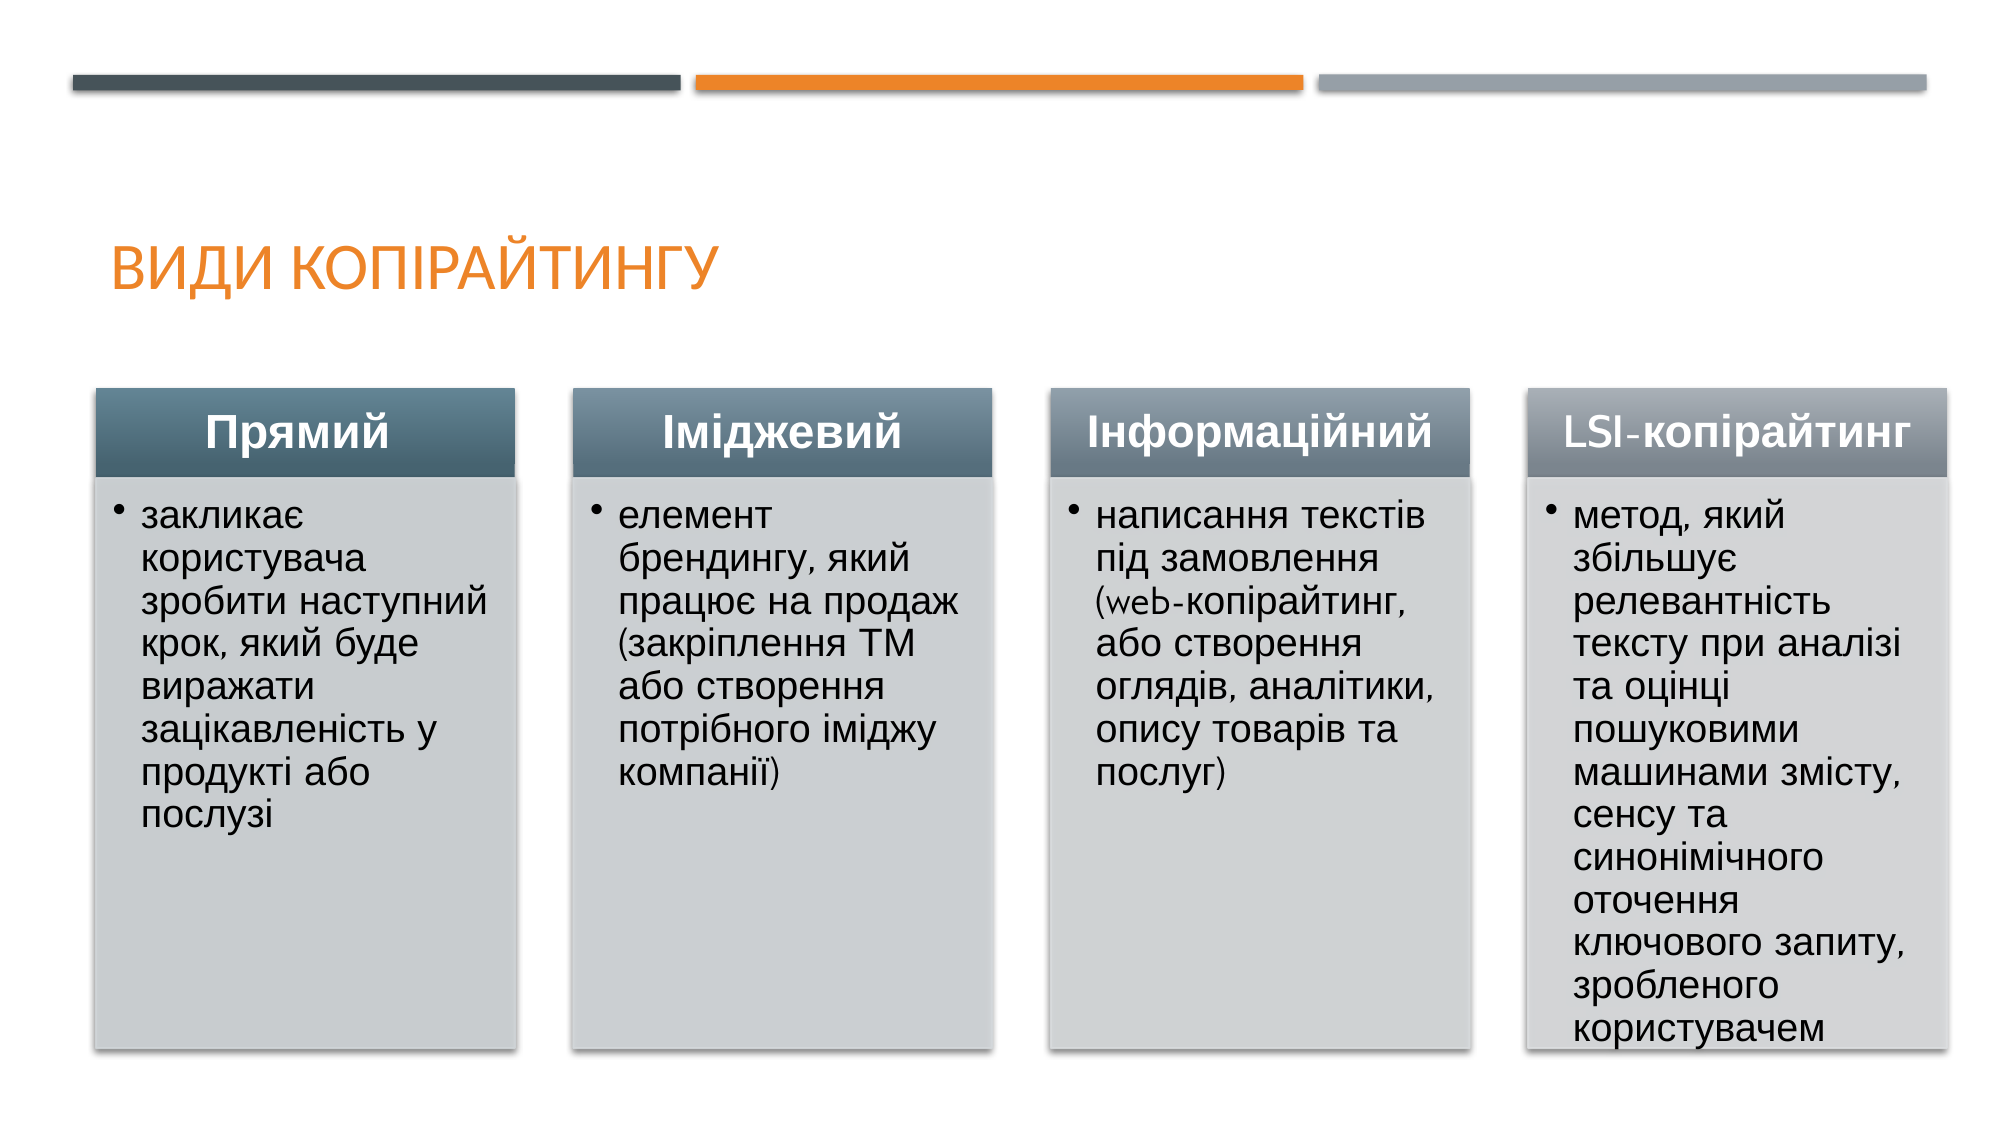

# Види копірайтингу
Прямий
закликає користувача зробити наступний крок, який буде виражати зацікавленість у продукті або послузі
Іміджевий
елемент брендингу, який працює на продаж (закріплення ТМ або створення потрібного іміджу компанії)
Інформаційний
написання текстів під замовлення (web-копірайтинг, або створення оглядів, аналітики, опису товарів та послуг)
LSI-копірайтинг
метод, який збільшує релевантність тексту при аналізі та оцінці пошуковими машинами змісту, сенсу та синонімічного оточення ключового запиту, зробленого користувачем